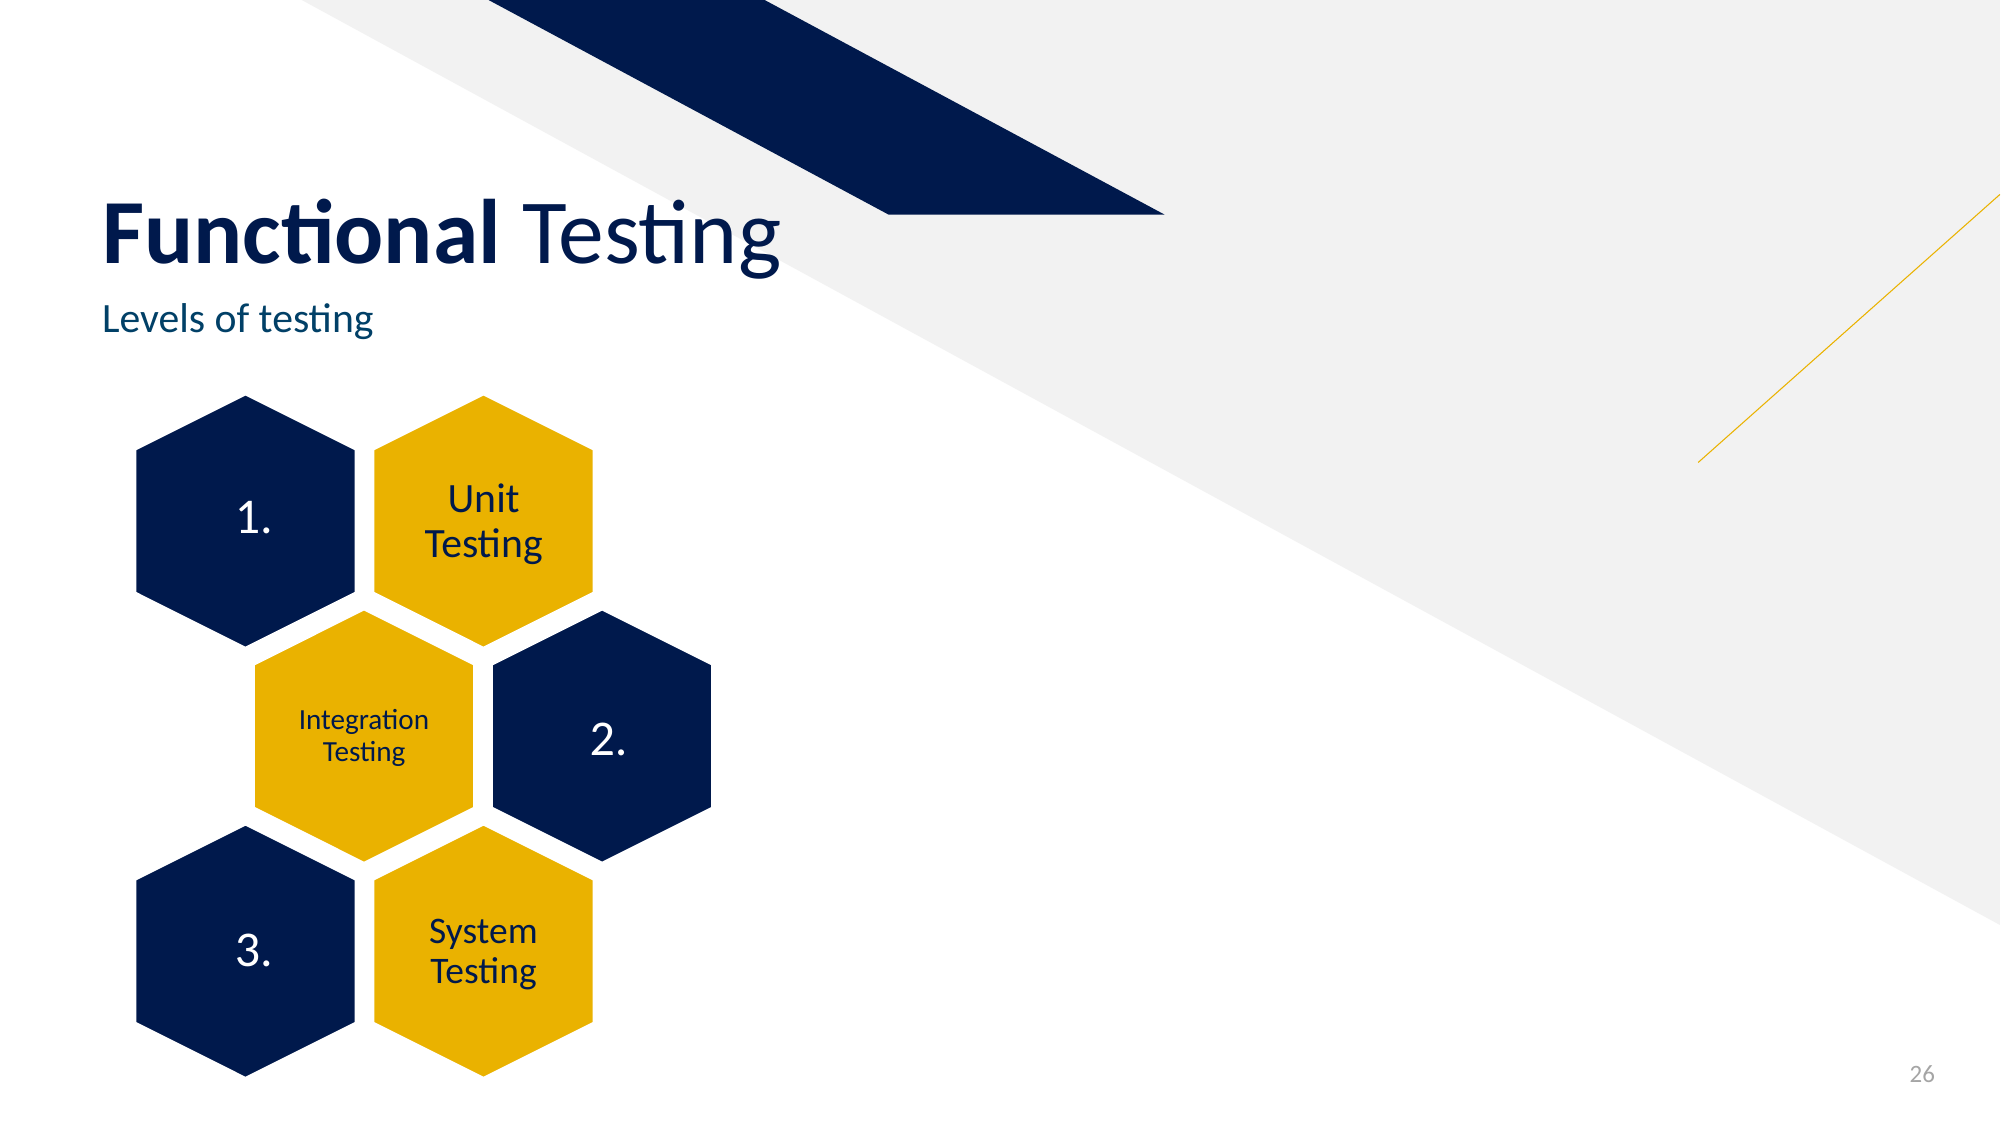

# Functional Testing
Levels of testing
Unit Testing

Integration Testing

System Testing

1.
2.
3.
26